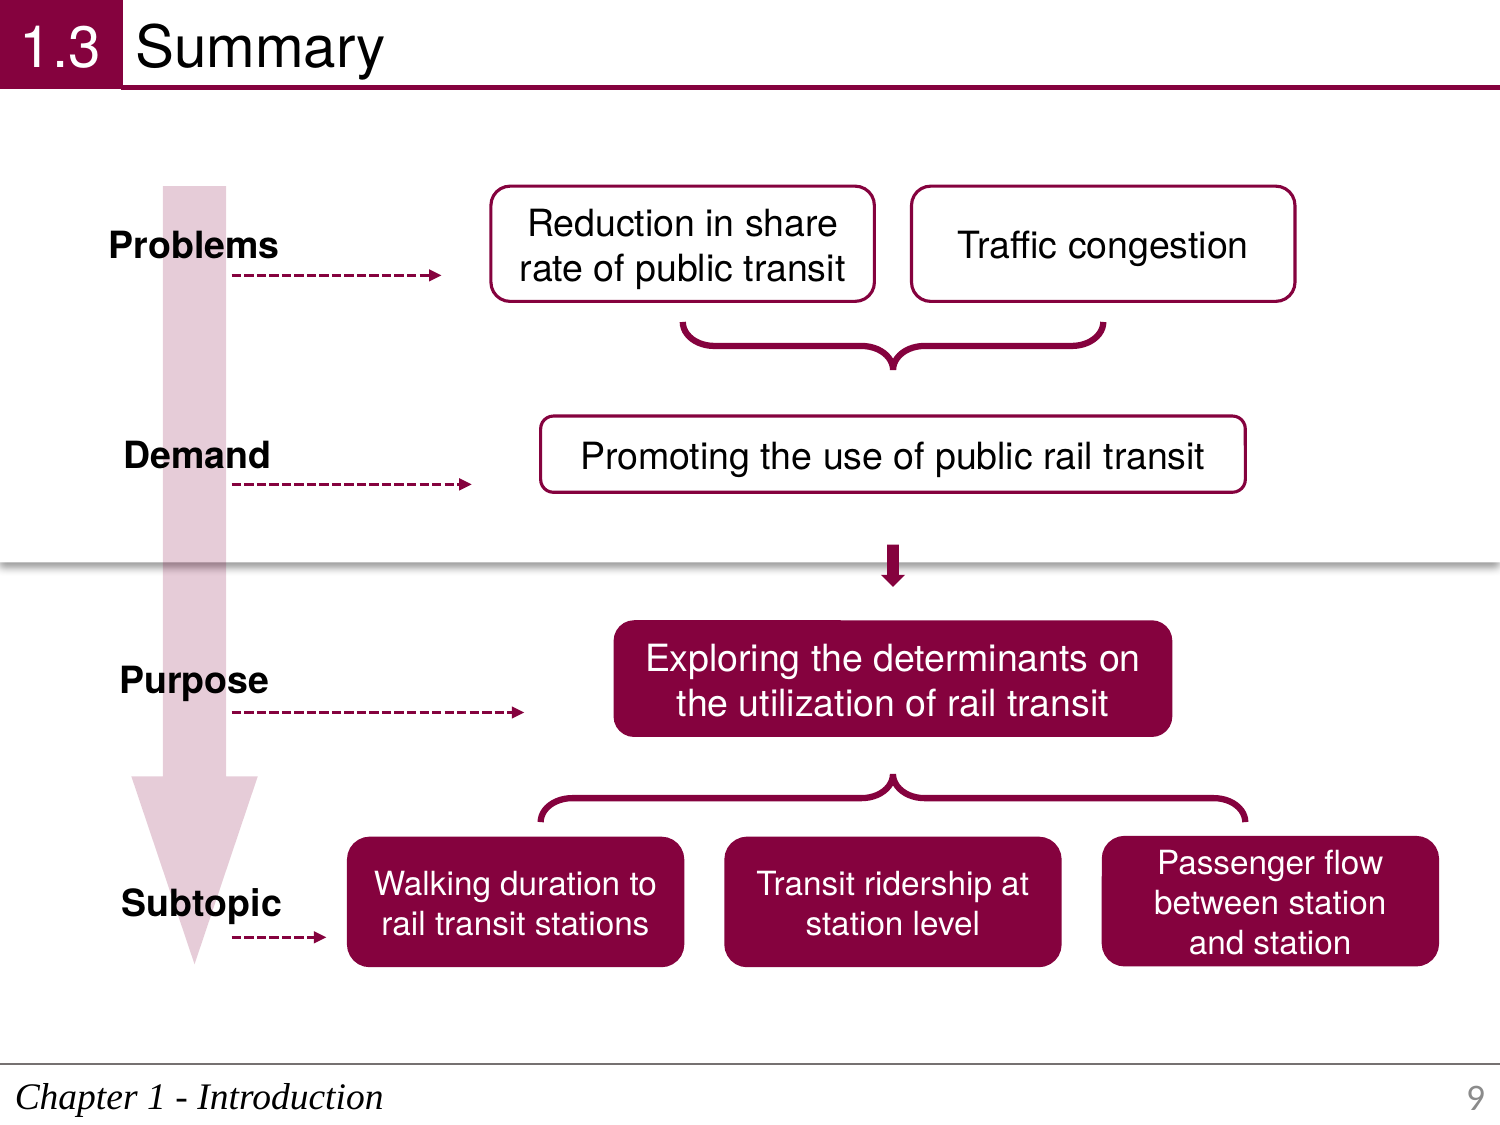

1.3
Summary

Reduction in share rate of public transit
Traffic congestion
Problems
Promoting the use of public rail transit
Demand

Exploring the determinants on the utilization of rail transit
Purpose
Passenger flow between station and station
Walking duration to rail transit stations
Transit ridership at station level
Subtopic
Chapter 1 - Introduction
9